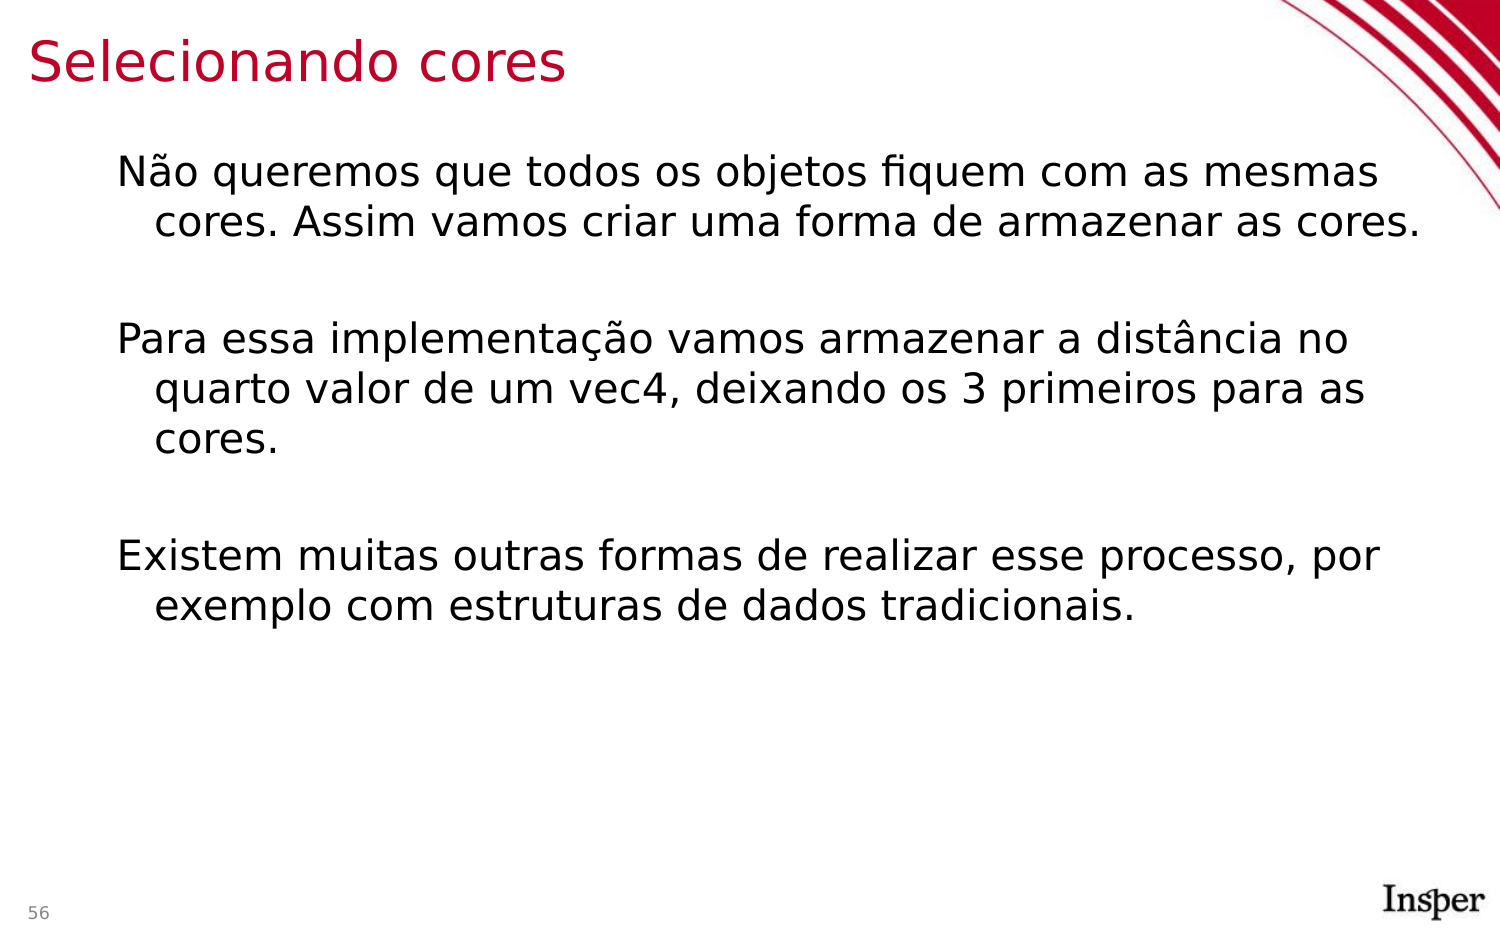

# Selecionando cores
Não queremos que todos os objetos fiquem com as mesmas cores. Assim vamos criar uma forma de armazenar as cores.

Para essa implementação vamos armazenar a distância no quarto valor de um vec4, deixando os 3 primeiros para as cores.

Existem muitas outras formas de realizar esse processo, por exemplo com estruturas de dados tradicionais.
56